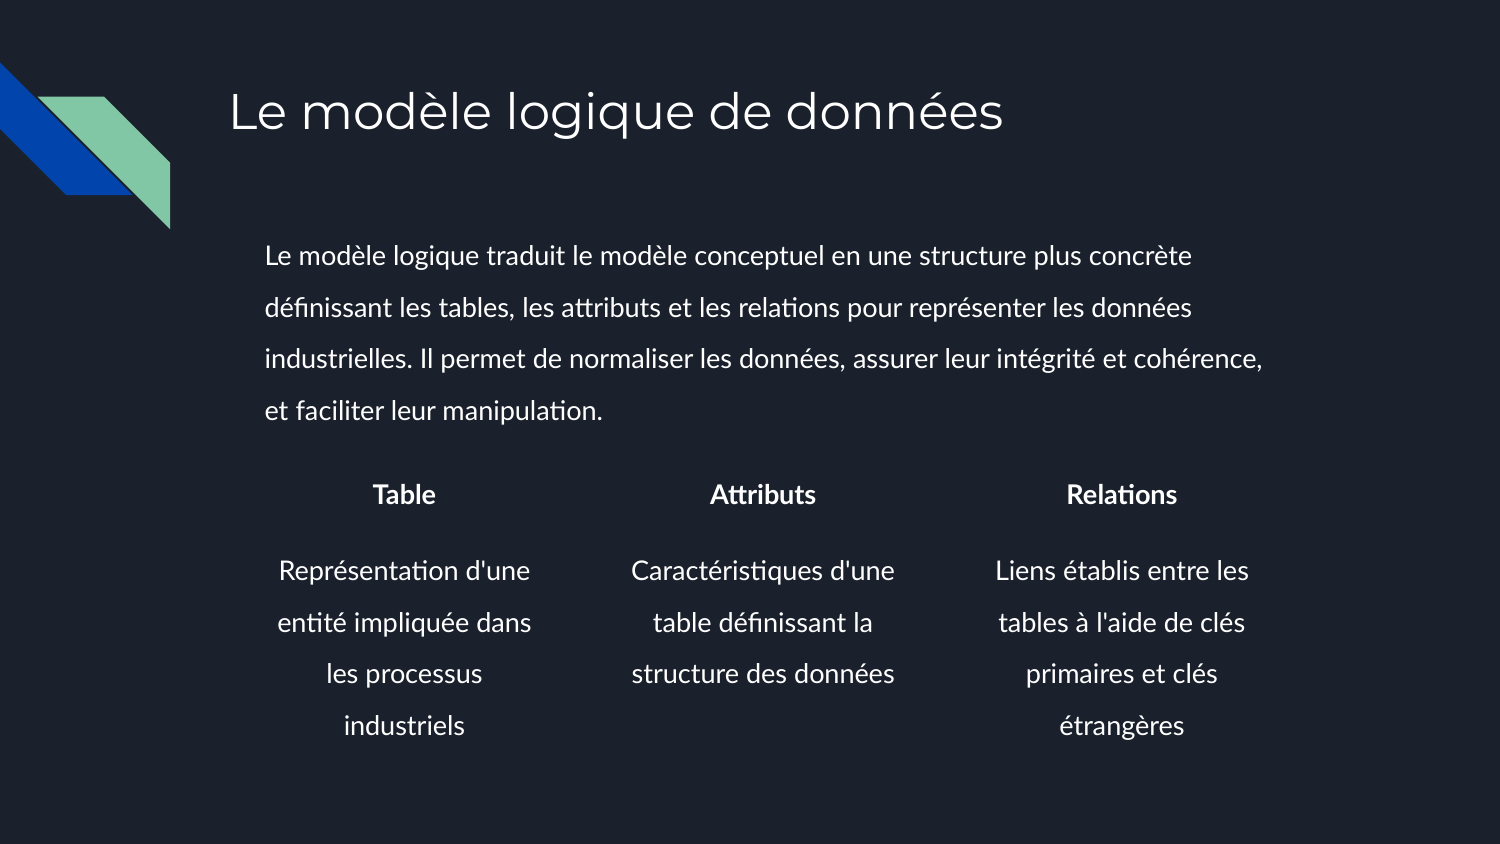

# Le modèle logique de données
Le modèle logique traduit le modèle conceptuel en une structure plus concrète définissant les tables, les attributs et les relations pour représenter les données industrielles. Il permet de normaliser les données, assurer leur intégrité et cohérence, et faciliter leur manipulation.
Table
Attributs
Relations
Représentation d'une entité impliquée dans les processus industriels
Caractéristiques d'une table définissant la structure des données
Liens établis entre les tables à l'aide de clés primaires et clés étrangères